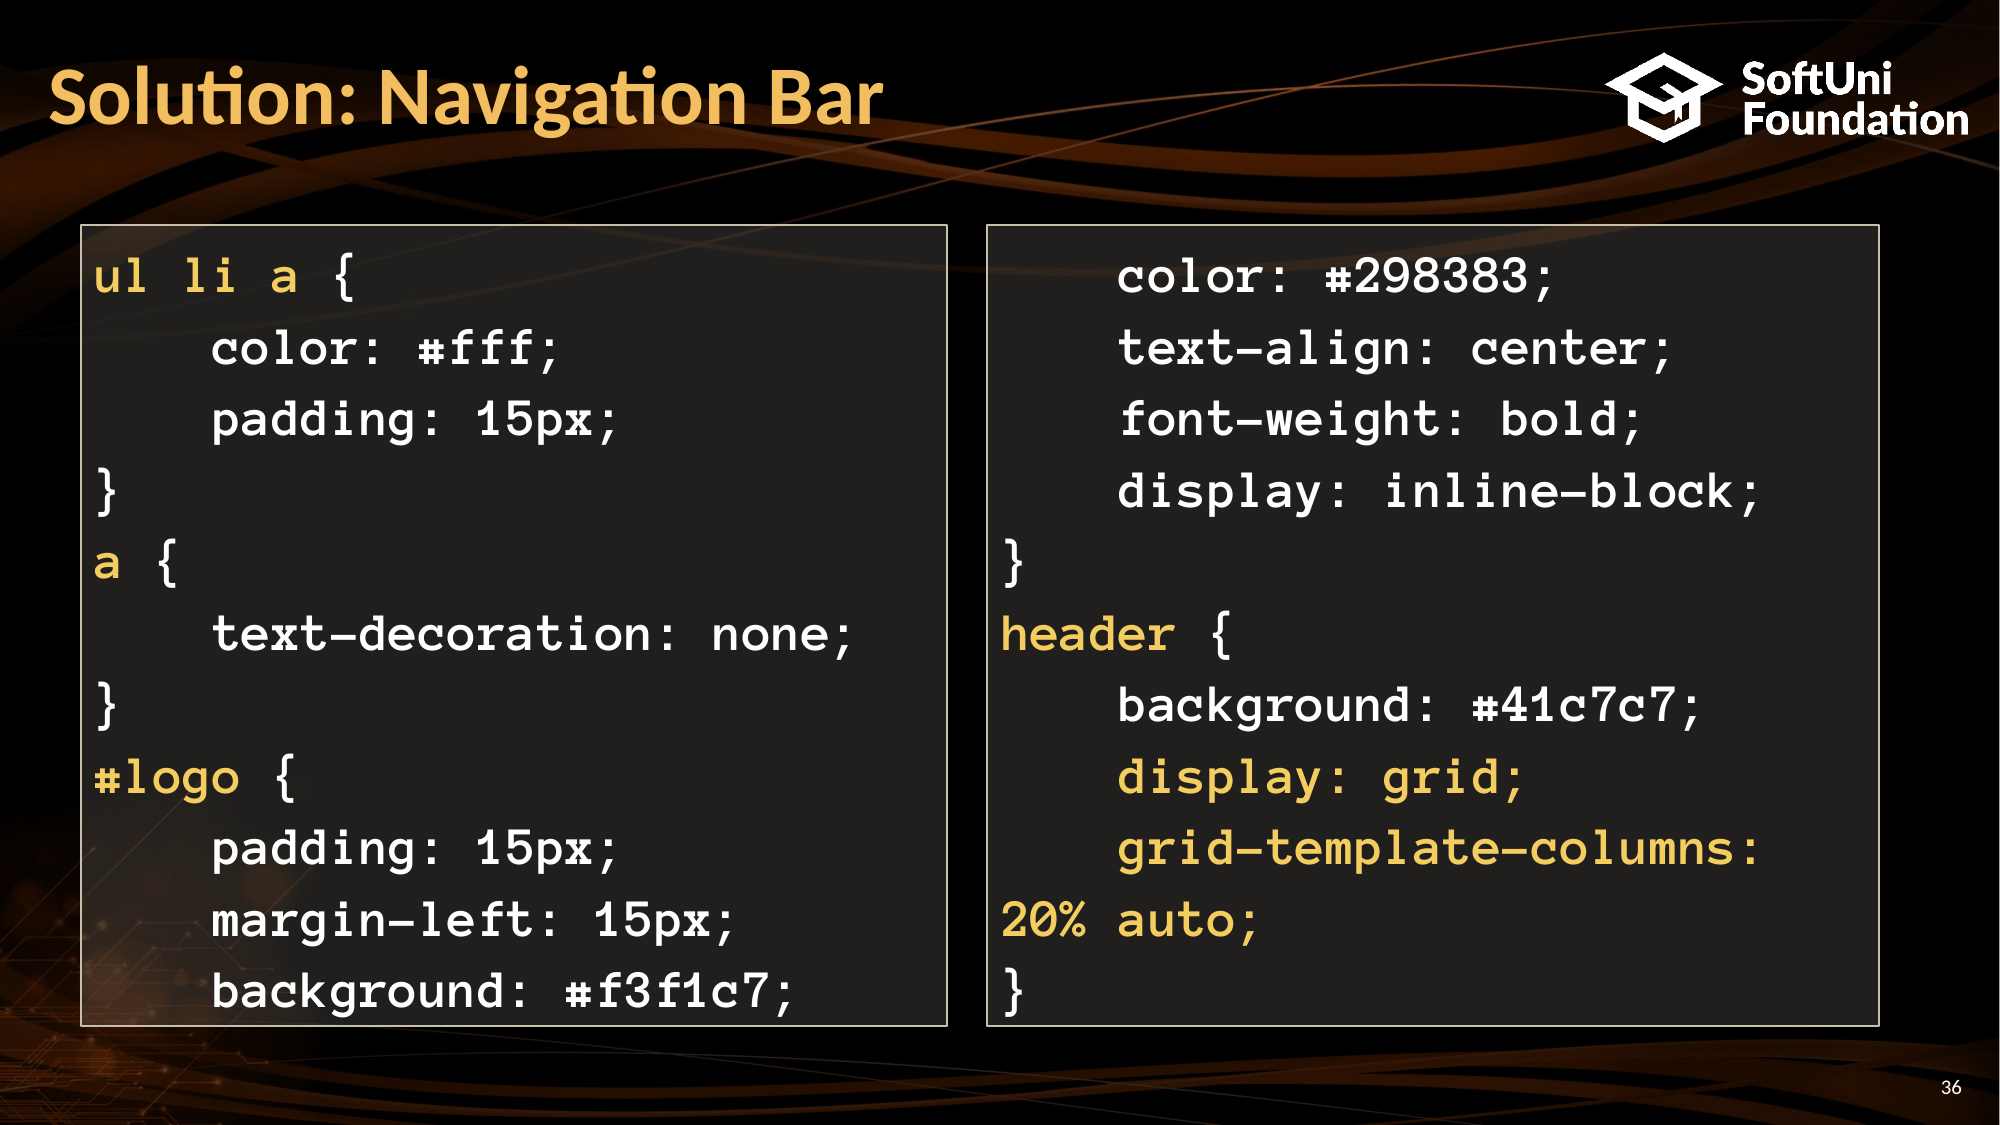

# Solution: Navigation Bar
    color: #298383;
    text-align: center;
    font-weight: bold;
    display: inline-block;
}
header {
    background: #41c7c7;
    display: grid;
    grid-template-columns: 20% auto;
}
ul li a {
    color: #fff;
    padding: 15px;
}
a {
    text-decoration: none;
}
#logo {
    padding: 15px;
    margin-left: 15px;
    background: #f3f1c7;
36